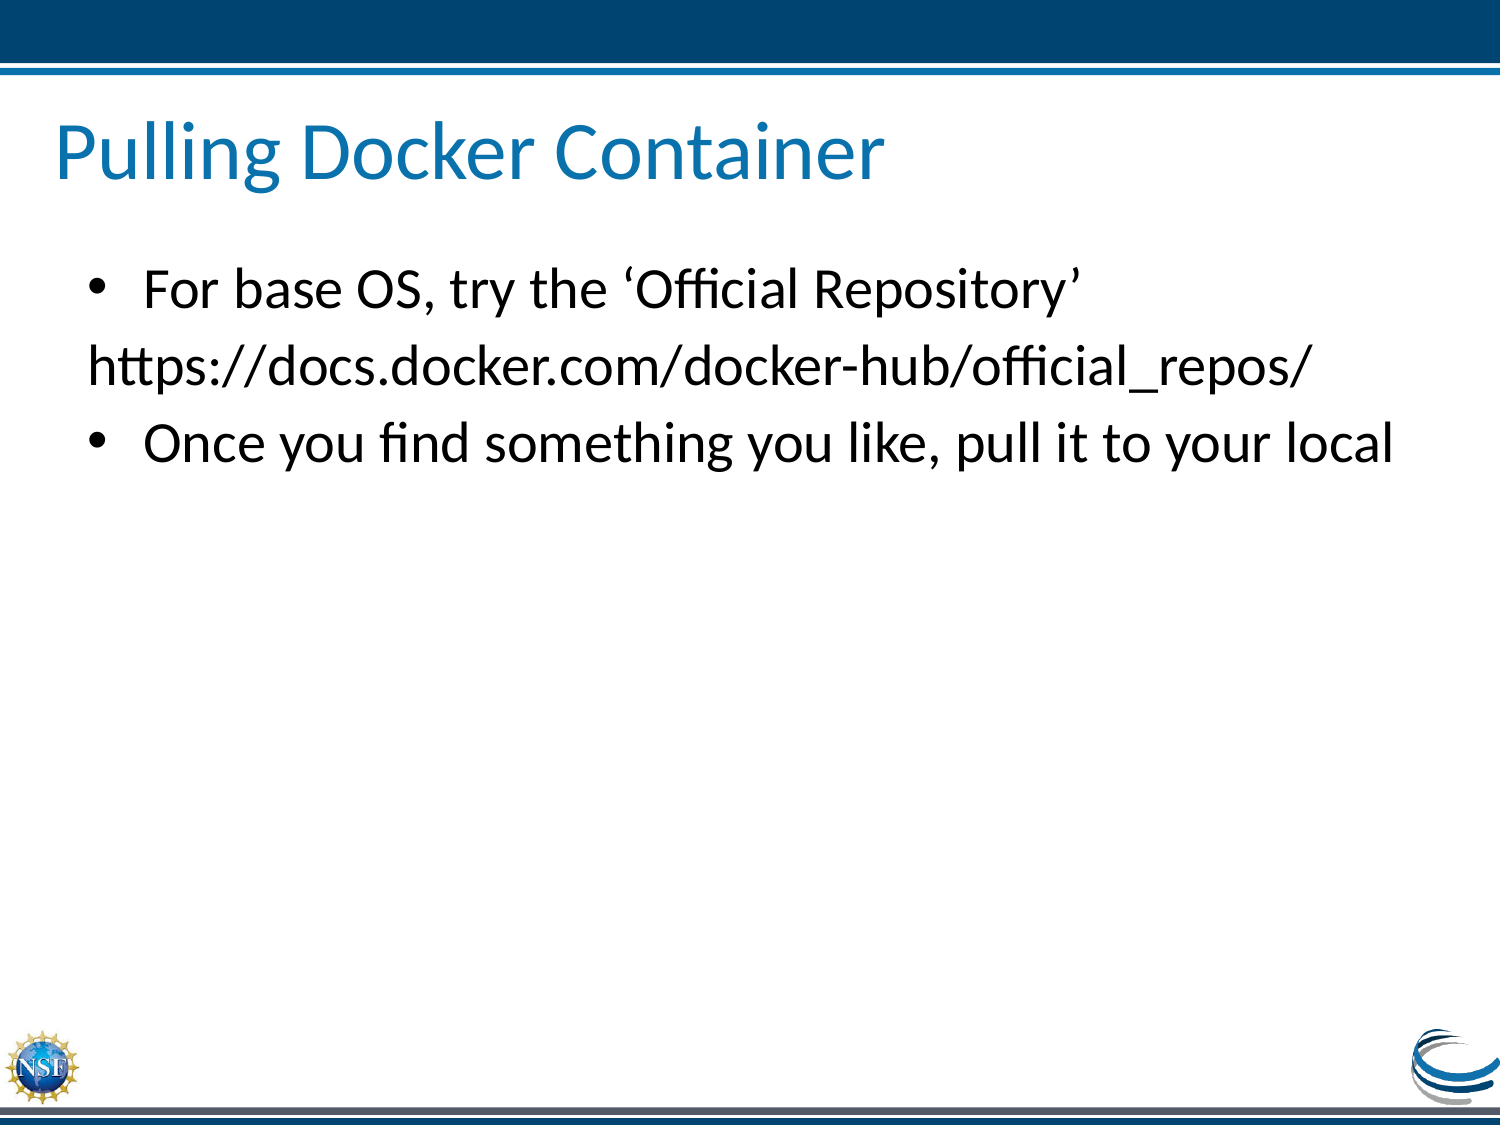

Pulling Docker Container

For base OS, try the ‘Official Repository’
https://docs.docker.com/docker-hub/official_repos/
Once you find something you like, pull it to your local